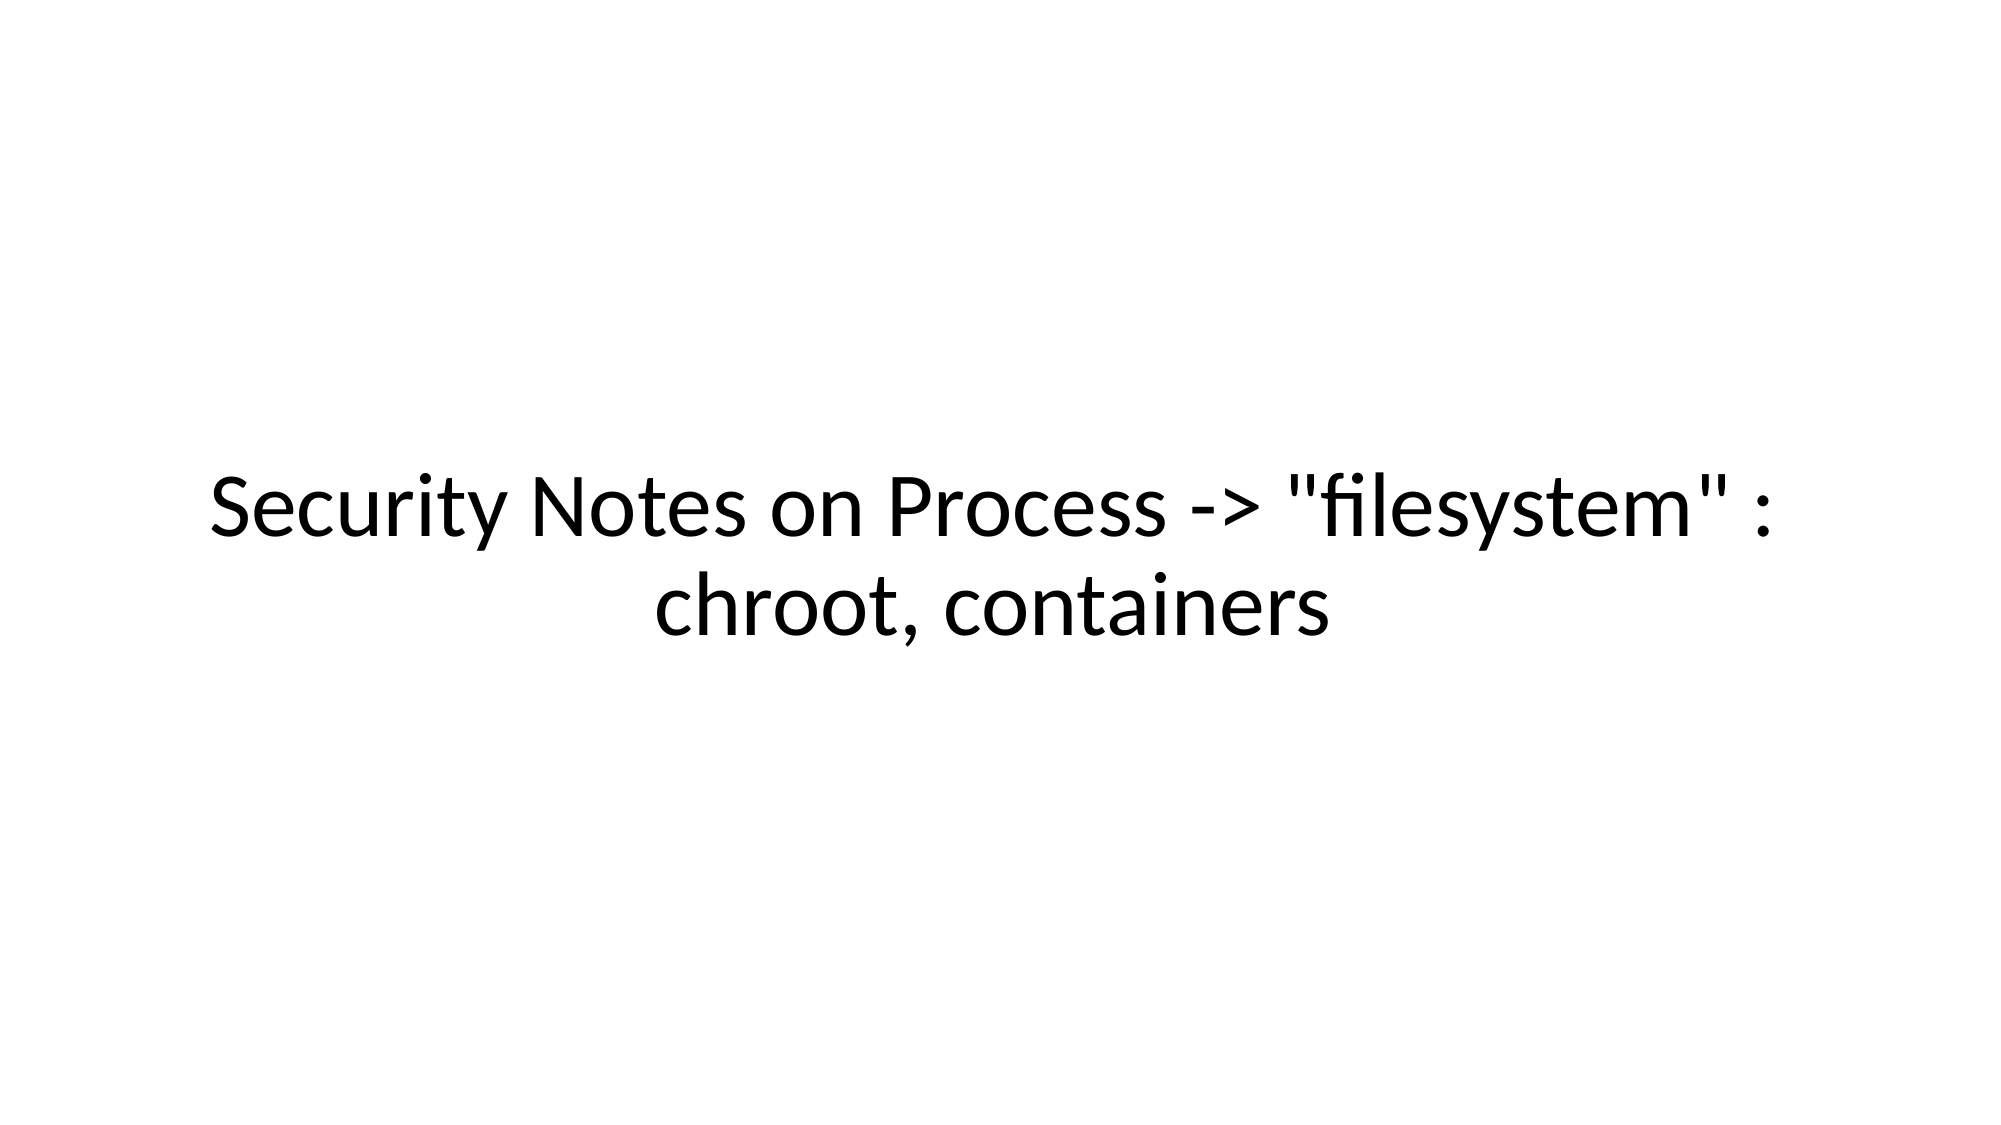

# Security Notes on Process -> "filesystem" : chroot, containers